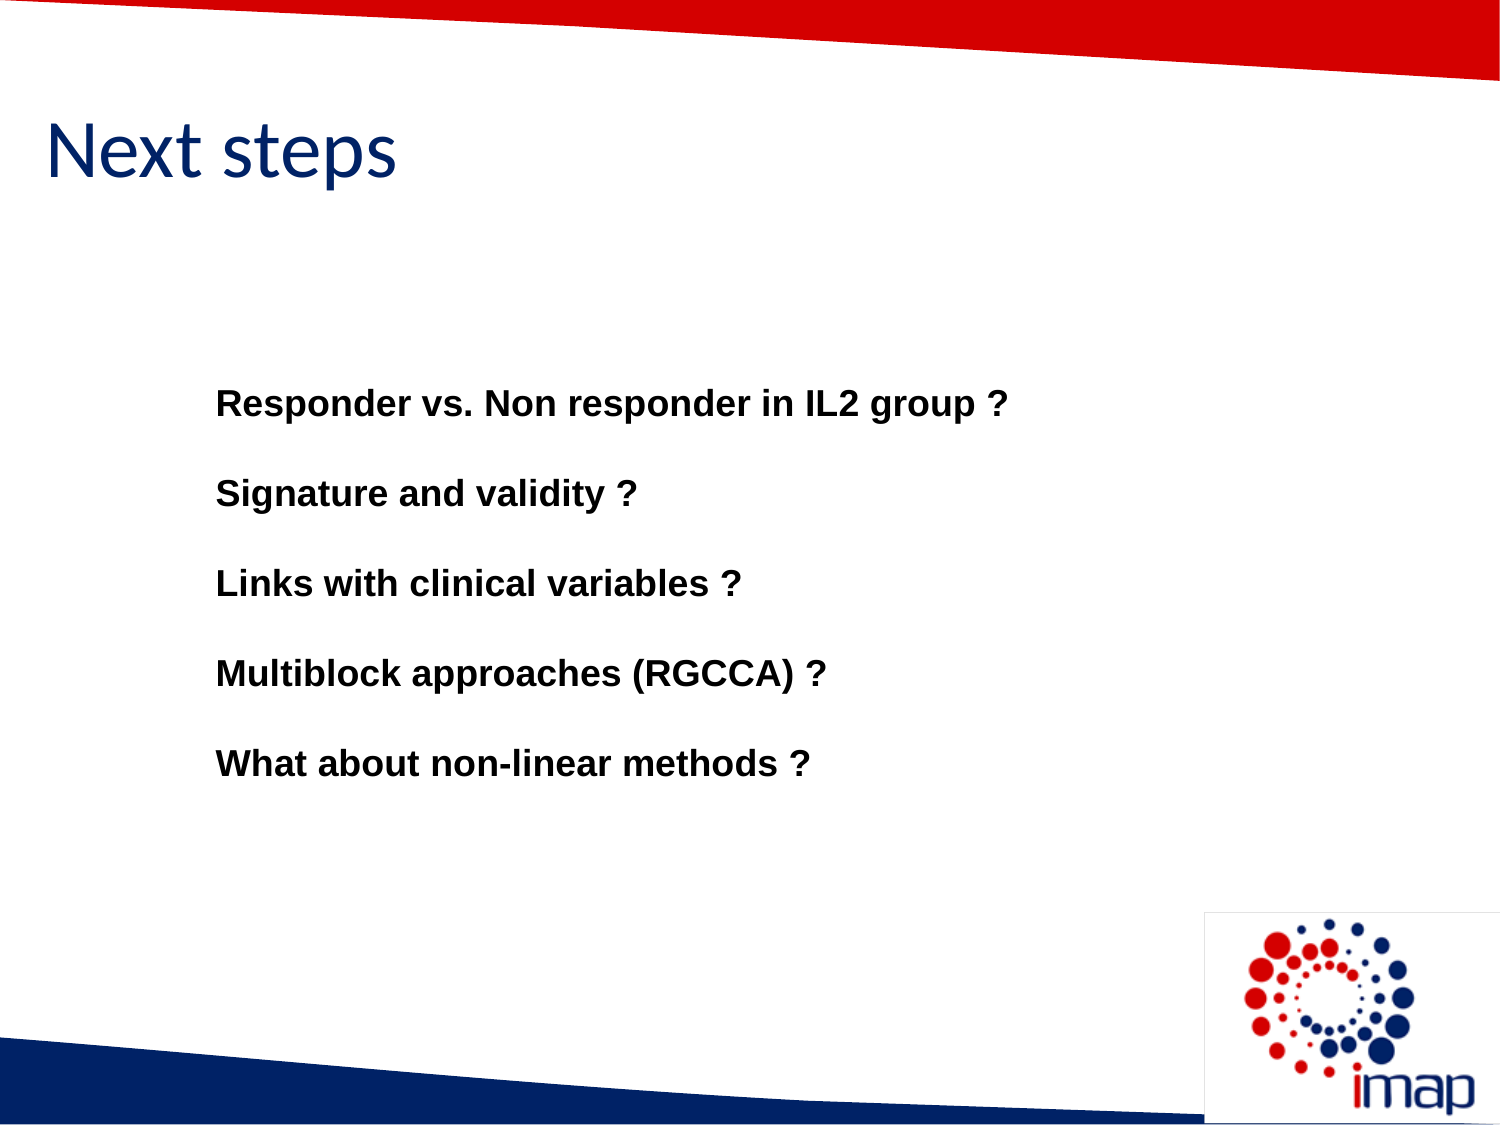

Next steps
Responder vs. Non responder in IL2 group ?

Signature and validity ?

Links with clinical variables ?

Multiblock approaches (RGCCA) ?

What about non-linear methods ?